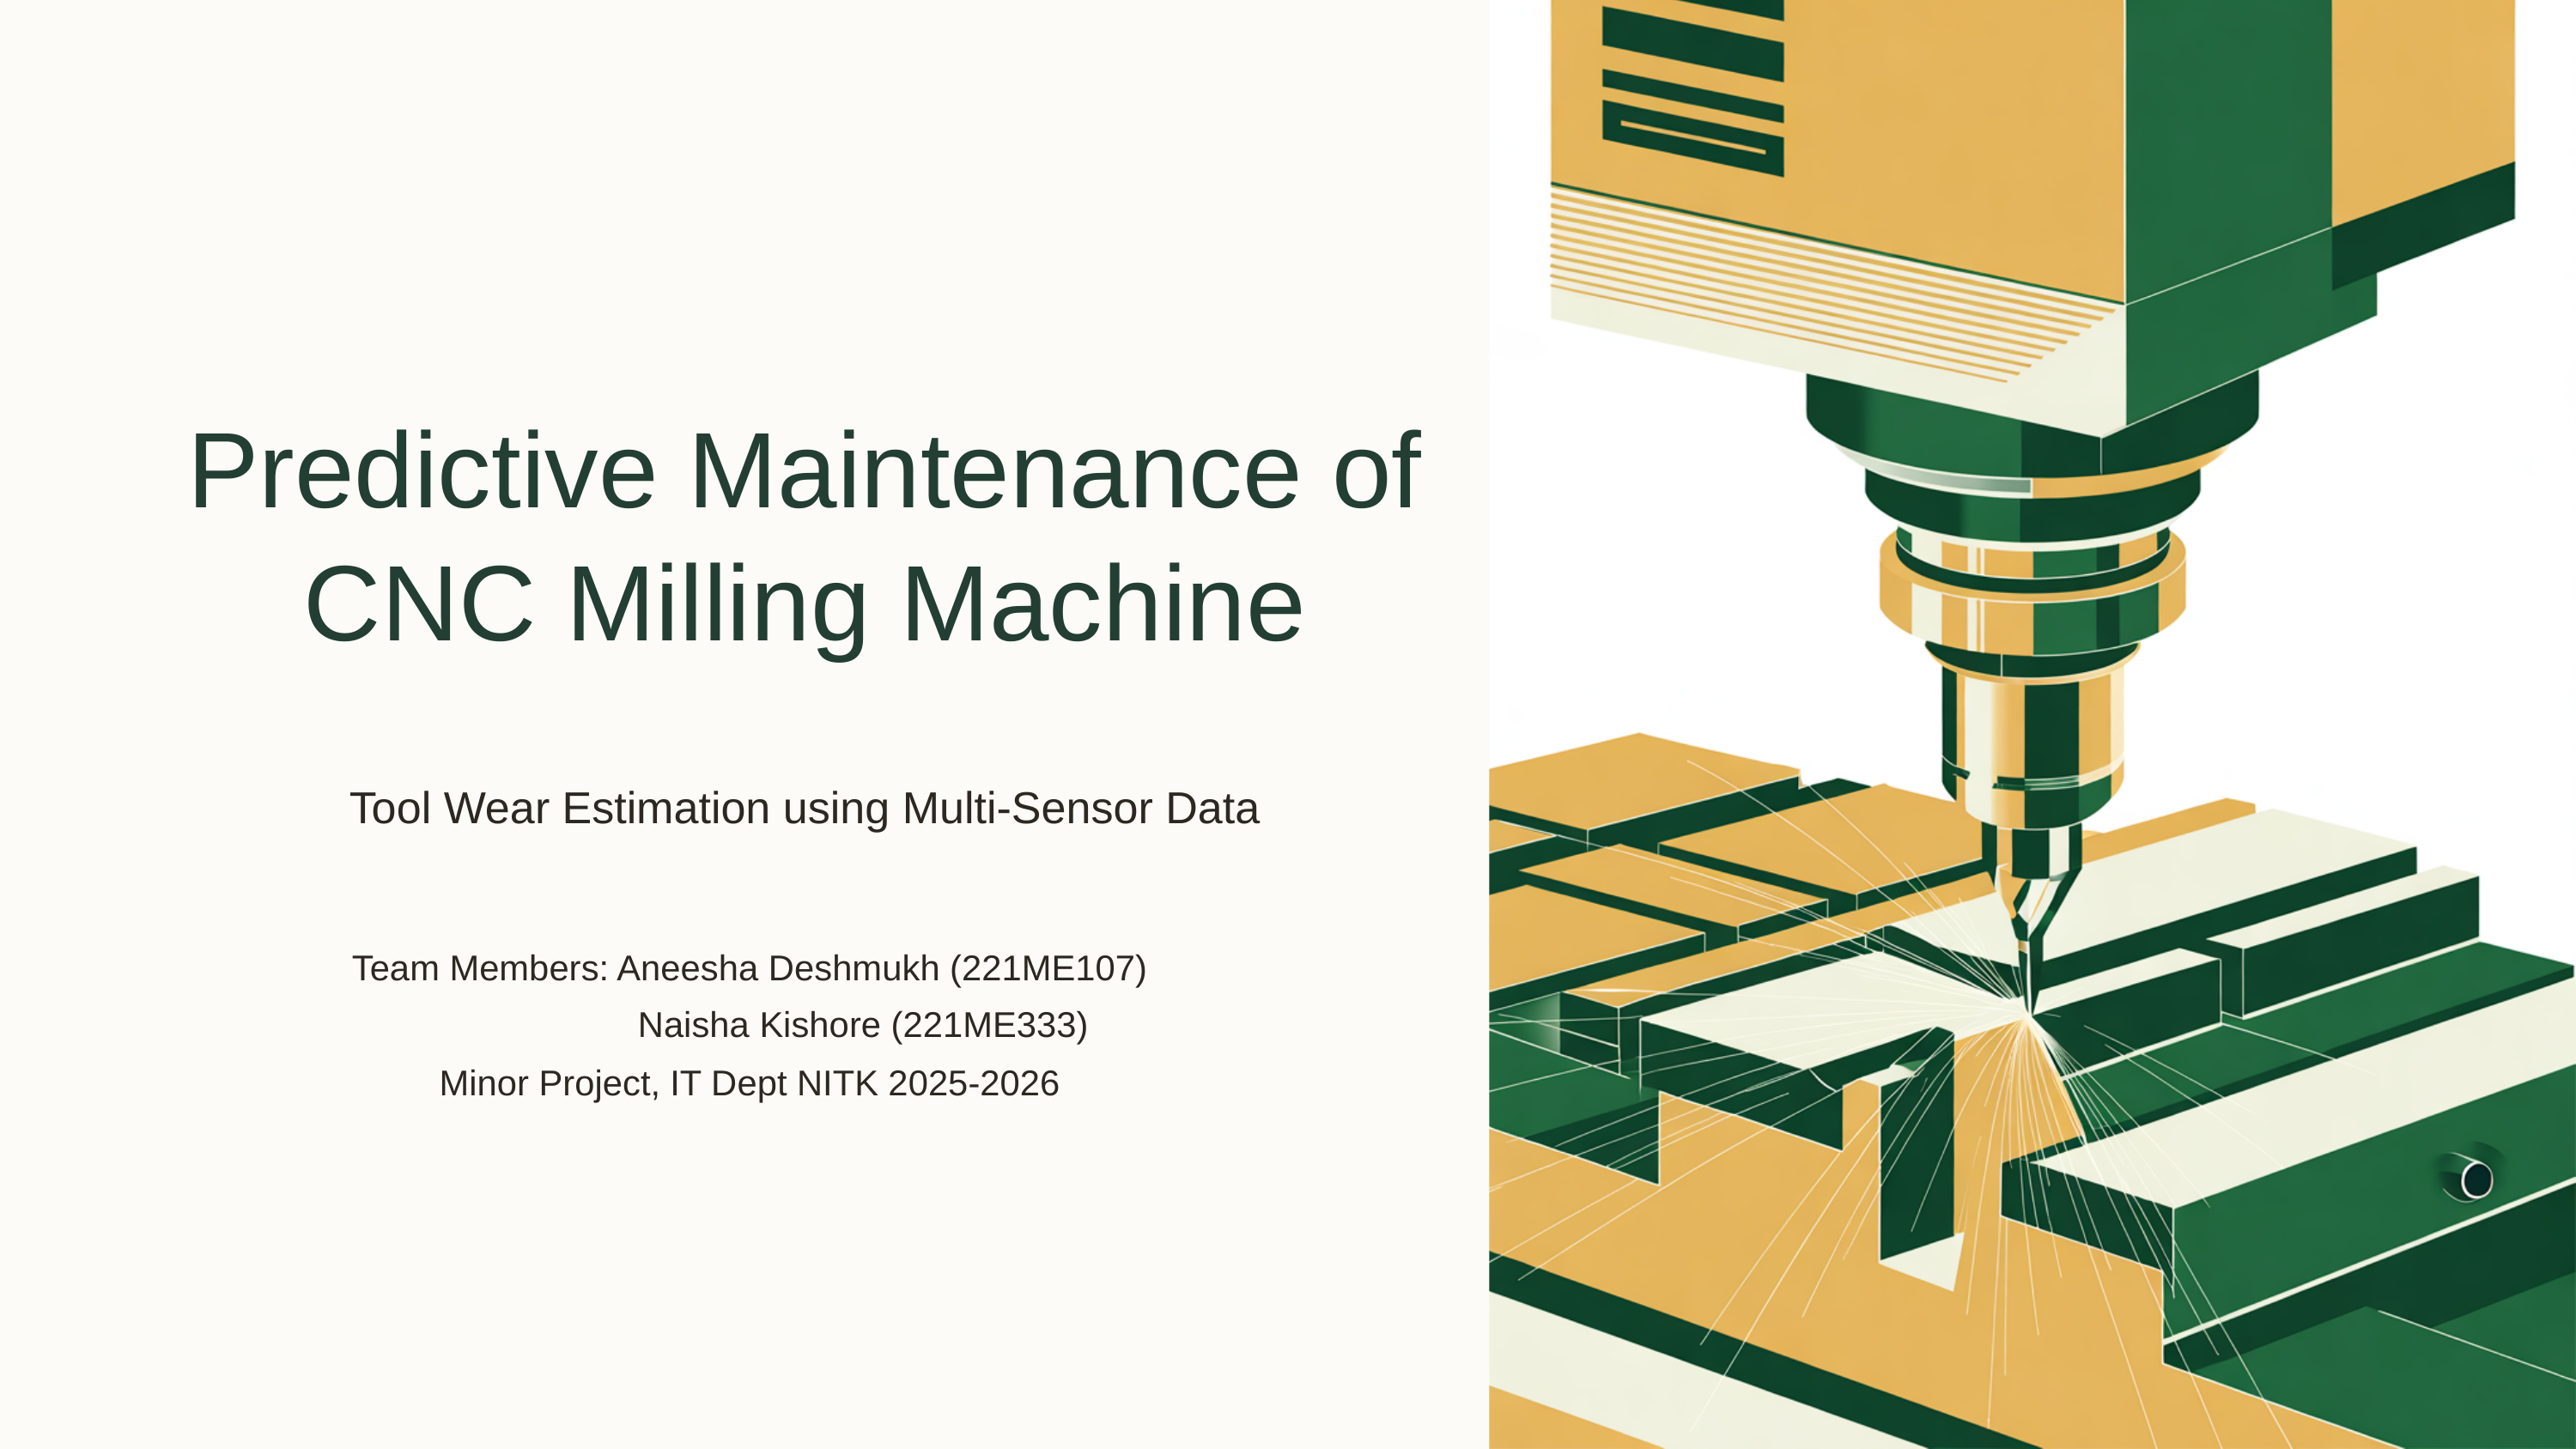

Predictive Maintenance of CNC Milling Machine
Tool Wear Estimation using Multi-Sensor Data
Team Members: Aneesha Deshmukh (221ME107)
                       Naisha Kishore (221ME333)
Minor Project, IT Dept NITK 2025-2026